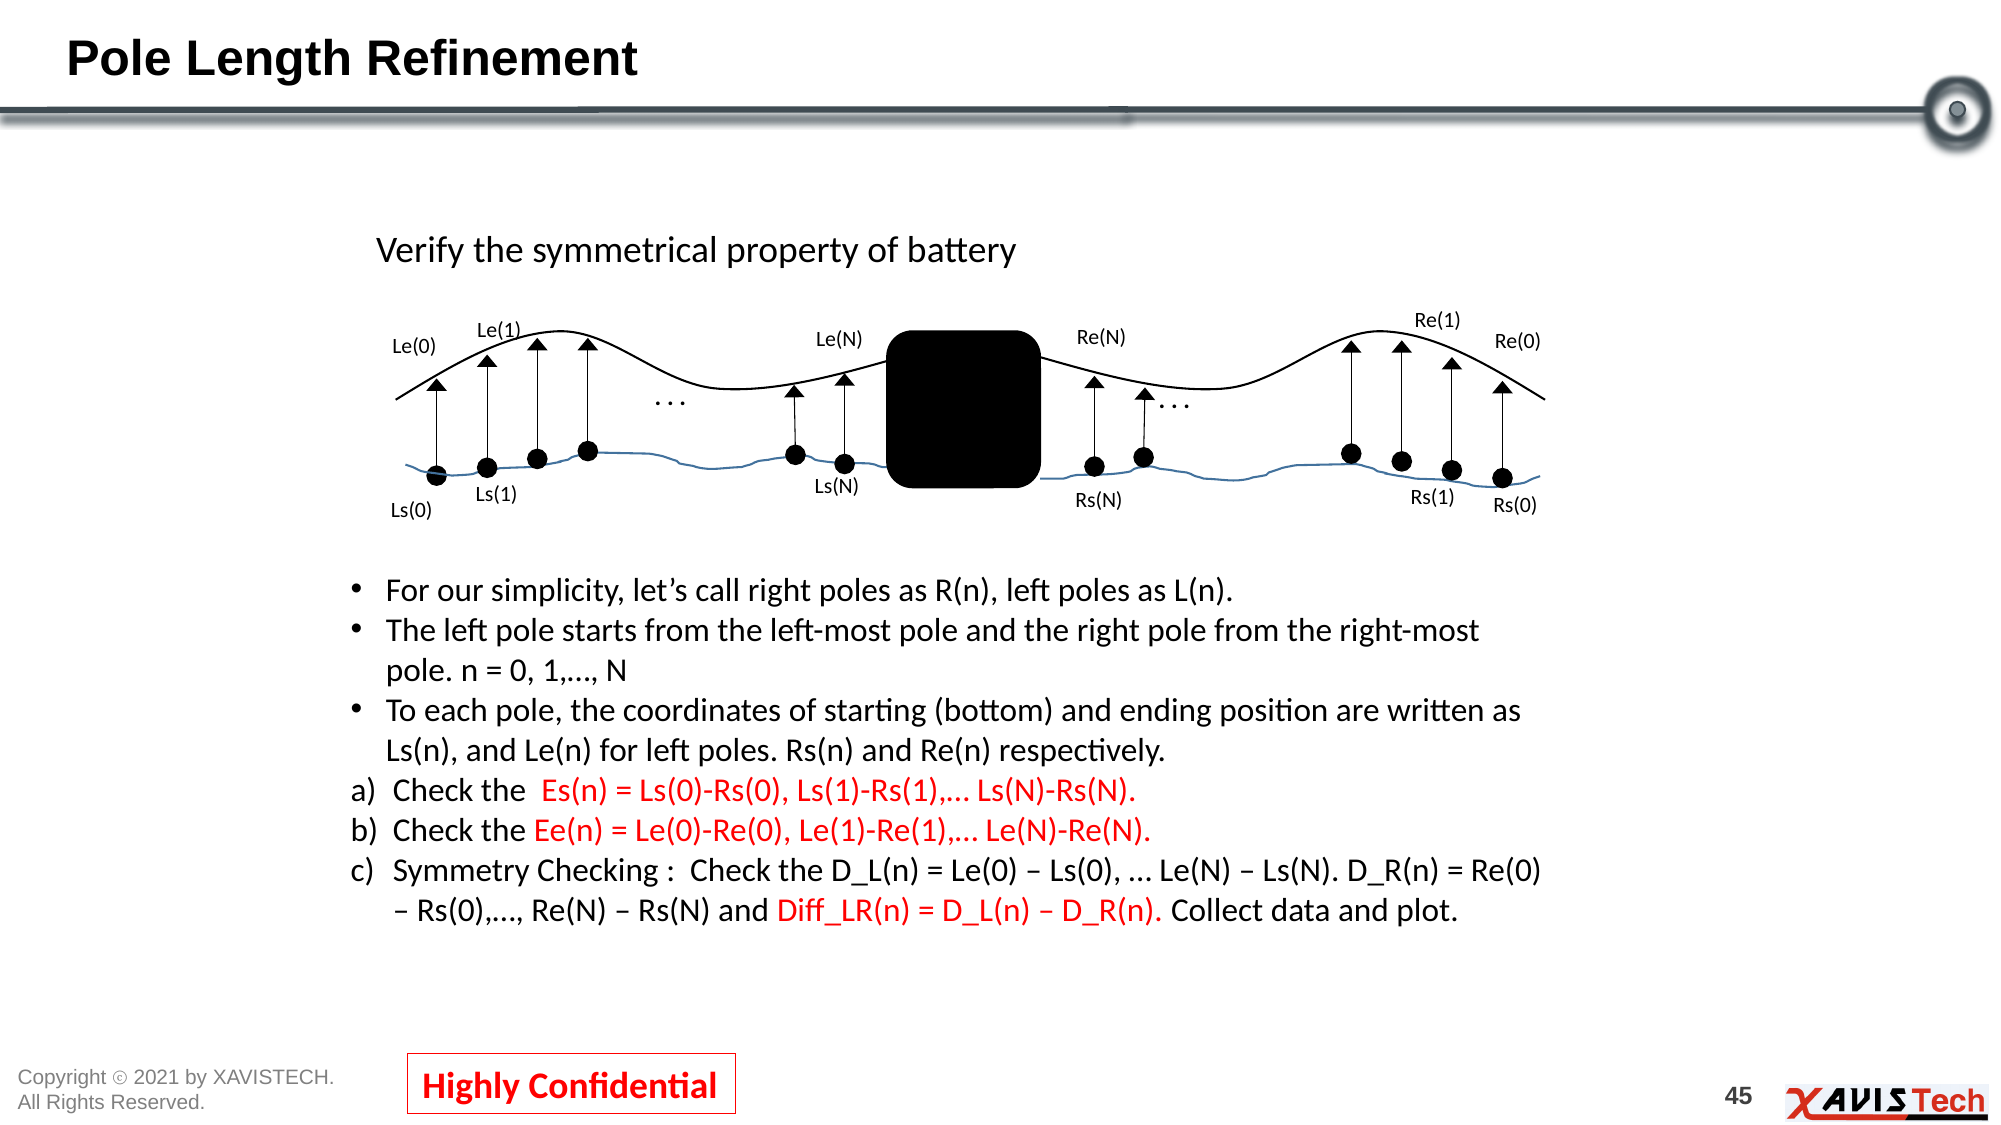

# Pole Length Refinement
Verify the symmetrical property of battery
Re(1)
Le(1)
Re(N)
Le(N)
Re(0)
Le(0)

. . .
. . .

Ls(N)
Ls(1)
Rs(1)
Rs(N)
Rs(0)
Ls(0)
For our simplicity, let’s call right poles as R(n), left poles as L(n).
The left pole starts from the left-most pole and the right pole from the right-most pole. n = 0, 1,…, N
To each pole, the coordinates of starting (bottom) and ending position are written as Ls(n), and Le(n) for left poles. Rs(n) and Re(n) respectively.
Check the  Es(n) = Ls(0)-Rs(0), Ls(1)-Rs(1),… Ls(N)-Rs(N).
Check the Ee(n) = Le(0)-Re(0), Le(1)-Re(1),… Le(N)-Re(N).
Symmetry Checking :  Check the D_L(n) = Le(0) – Ls(0), … Le(N) – Ls(N). D_R(n) = Re(0) – Rs(0),…, Re(N) – Rs(N) and Diff_LR(n) = D_L(n) – D_R(n). Collect data and plot.

45